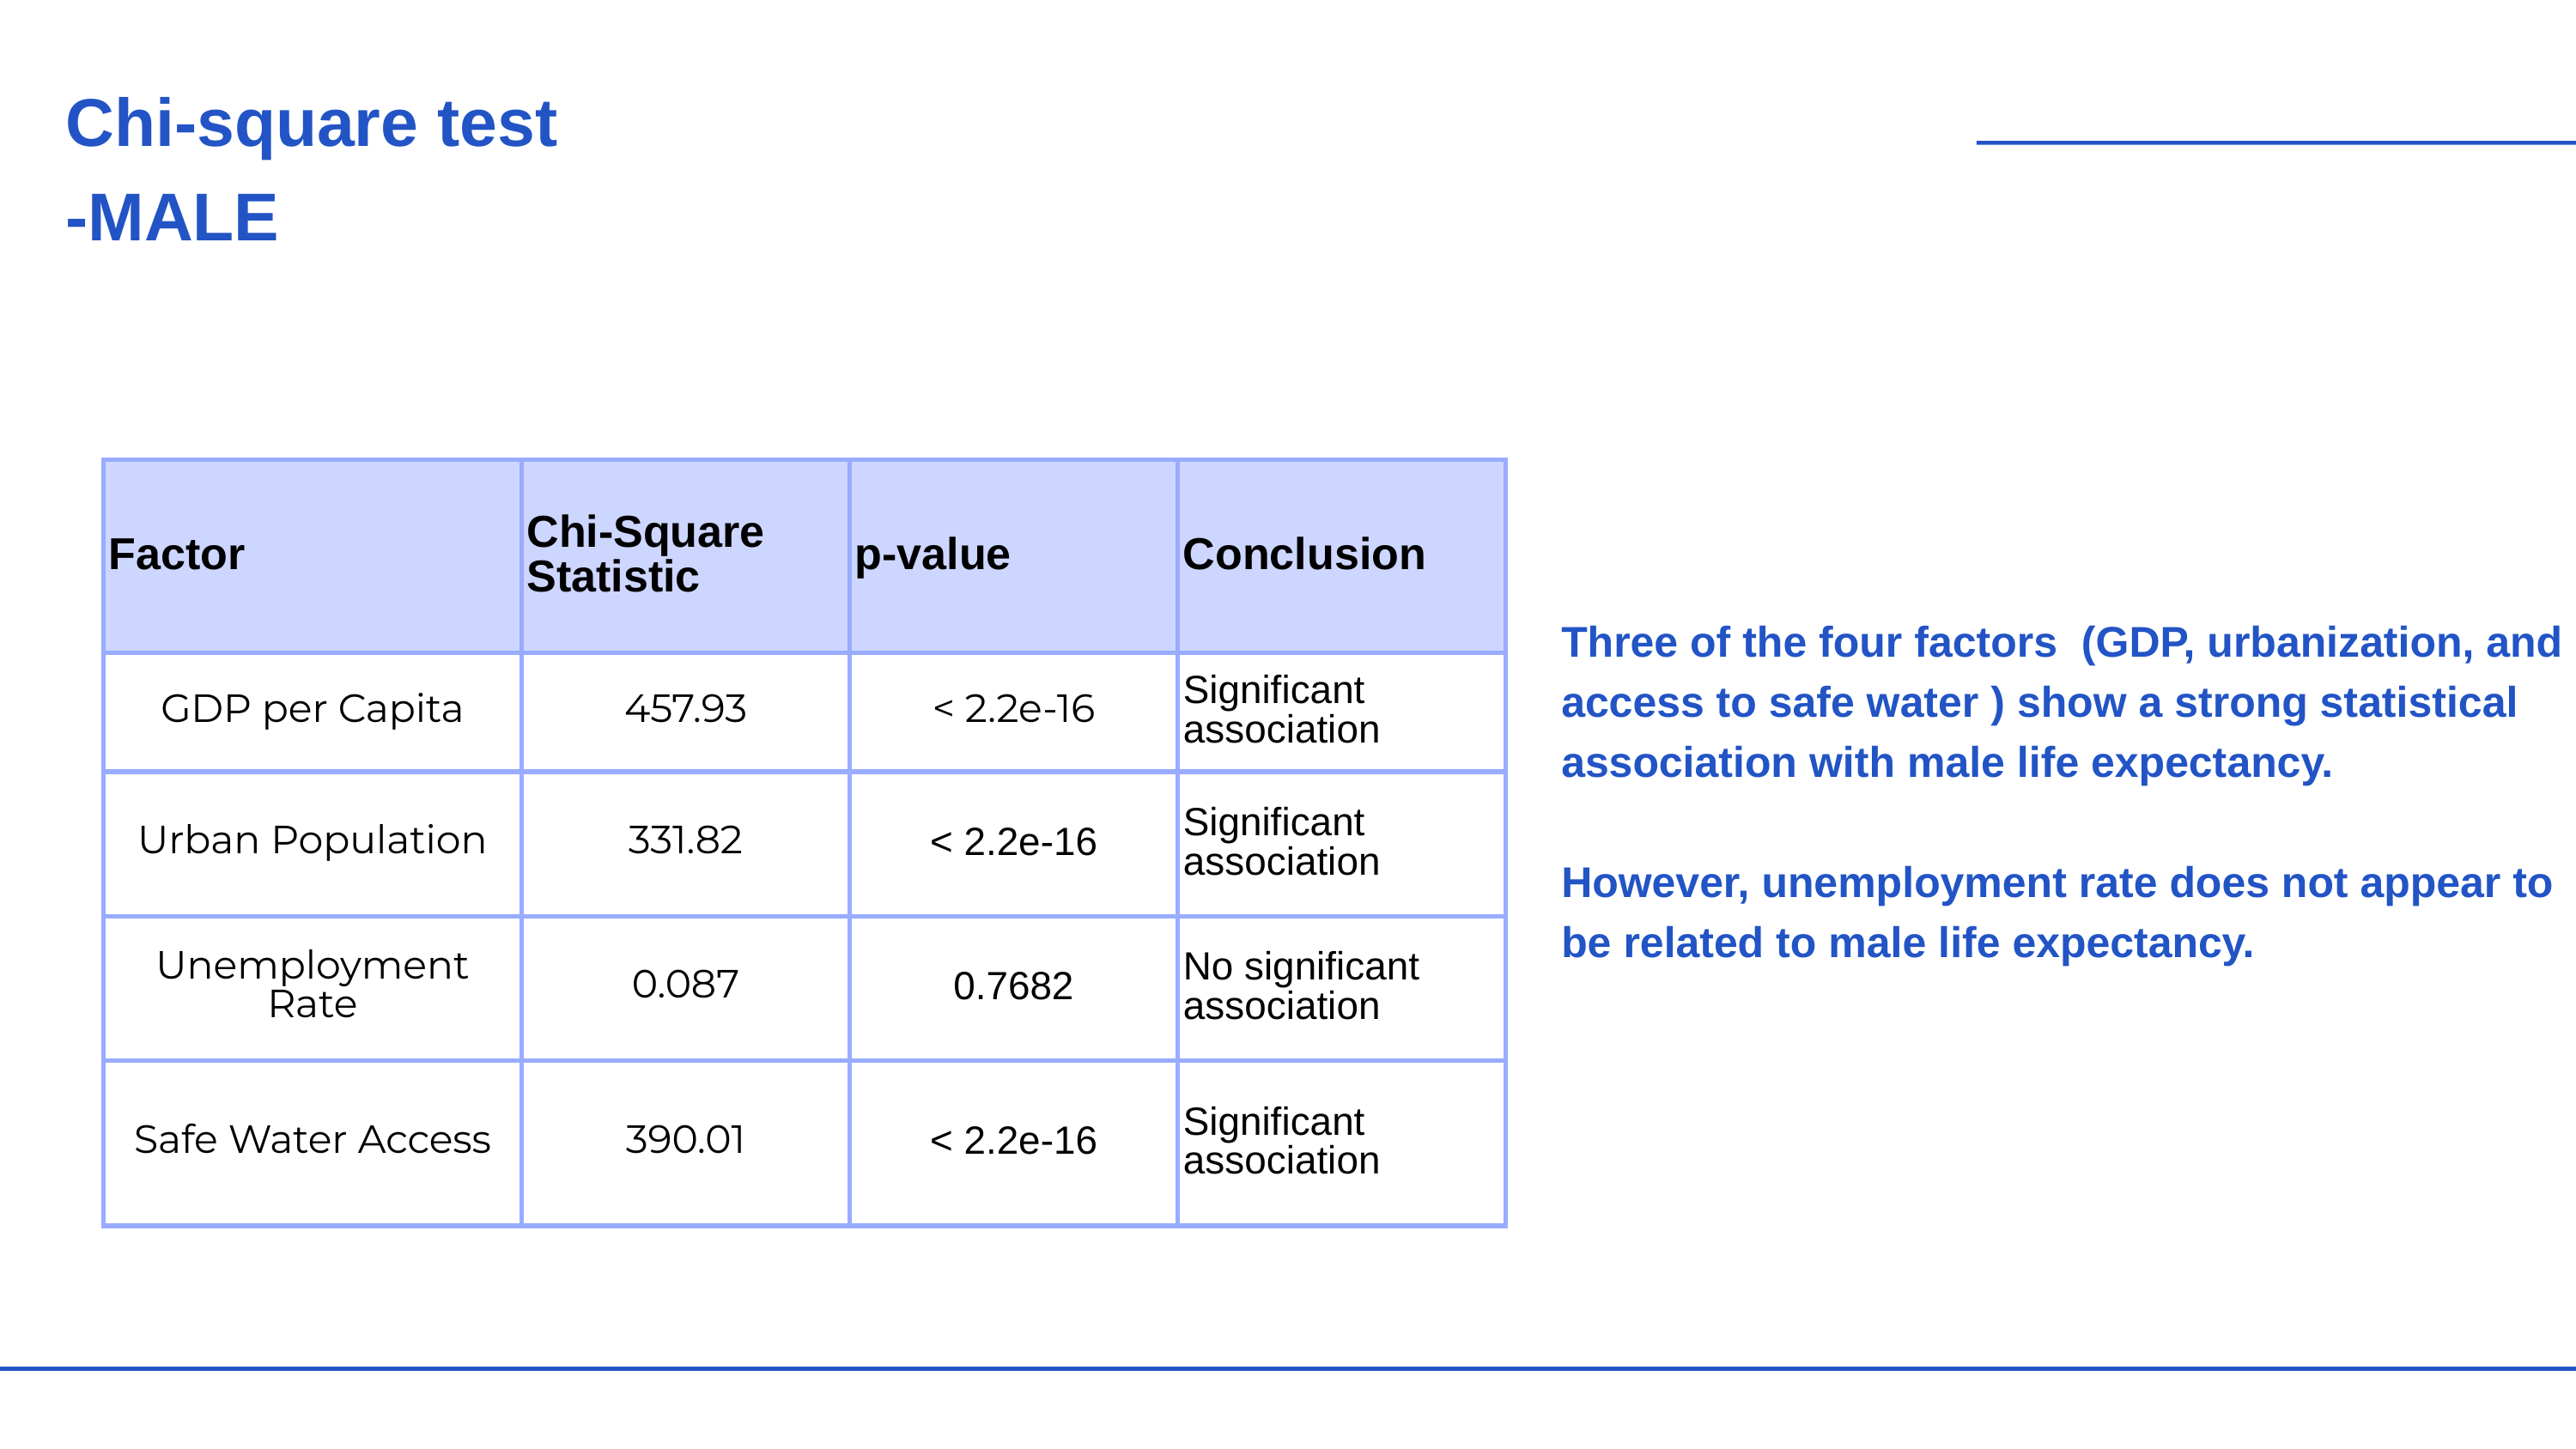

Chi-square test
-MALE

| Factor | Chi-Square Statistic | p-value | Conclusion |
| --- | --- | --- | --- |
| GDP per Capita | 457.93 | < 2.2e-16 | Significant association |
| Urban Population | 331.82 | < 2.2e-16 | Significant association |
| Unemployment Rate | 0.087 | 0.7682 | No significant association |
| Safe Water Access | 390.01 | < 2.2e-16 | Significant association |
Three of the four factors  (GDP, urbanization, and access to safe water ) show a strong statistical association with male life expectancy.

However, unemployment rate does not appear to be related to male life expectancy.